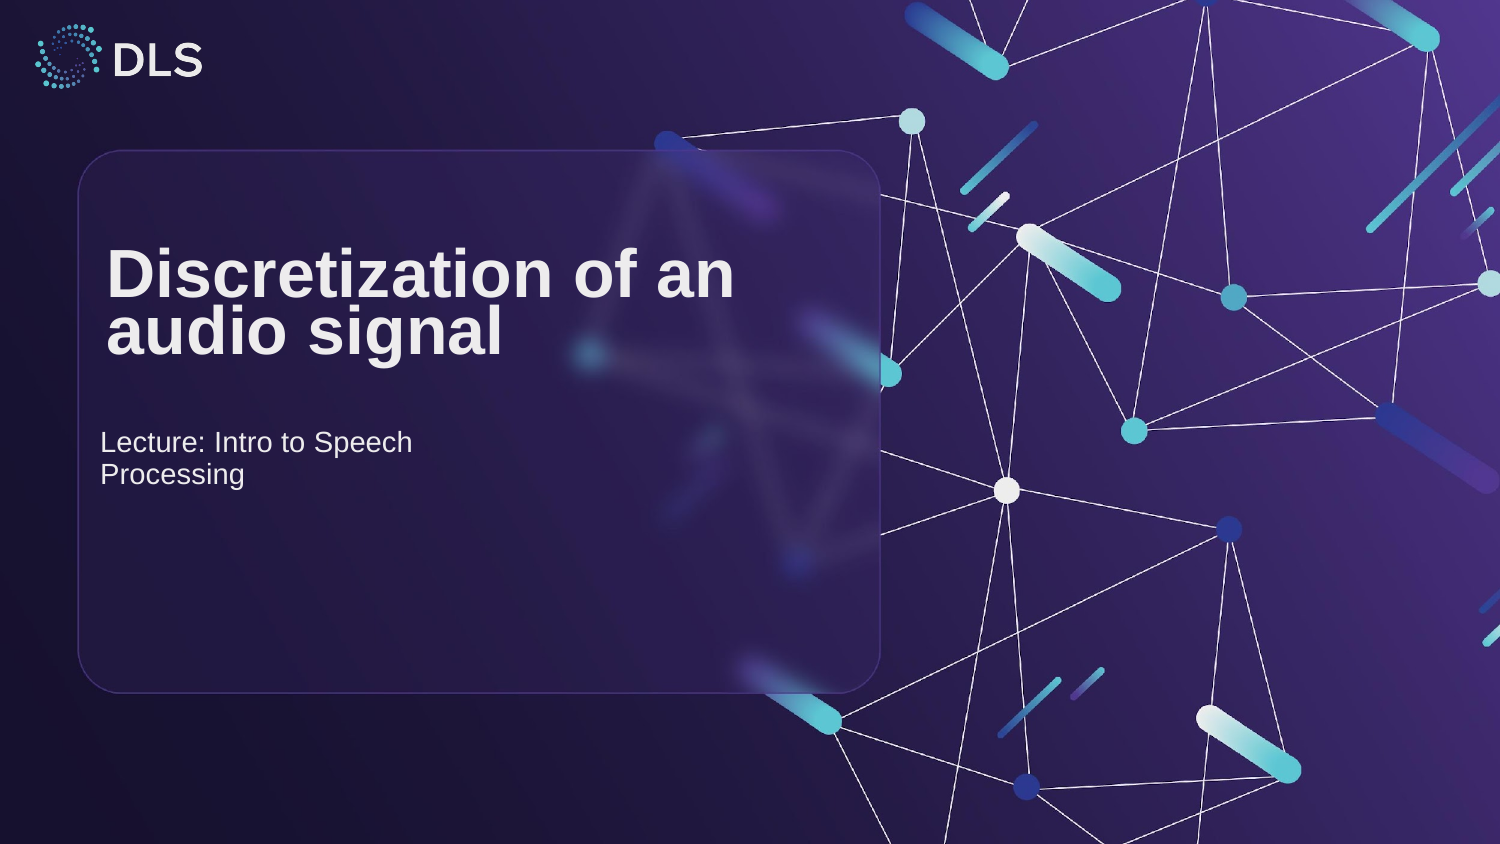

Discretization of an audio signal
Lecture: Intro to Speech Processing